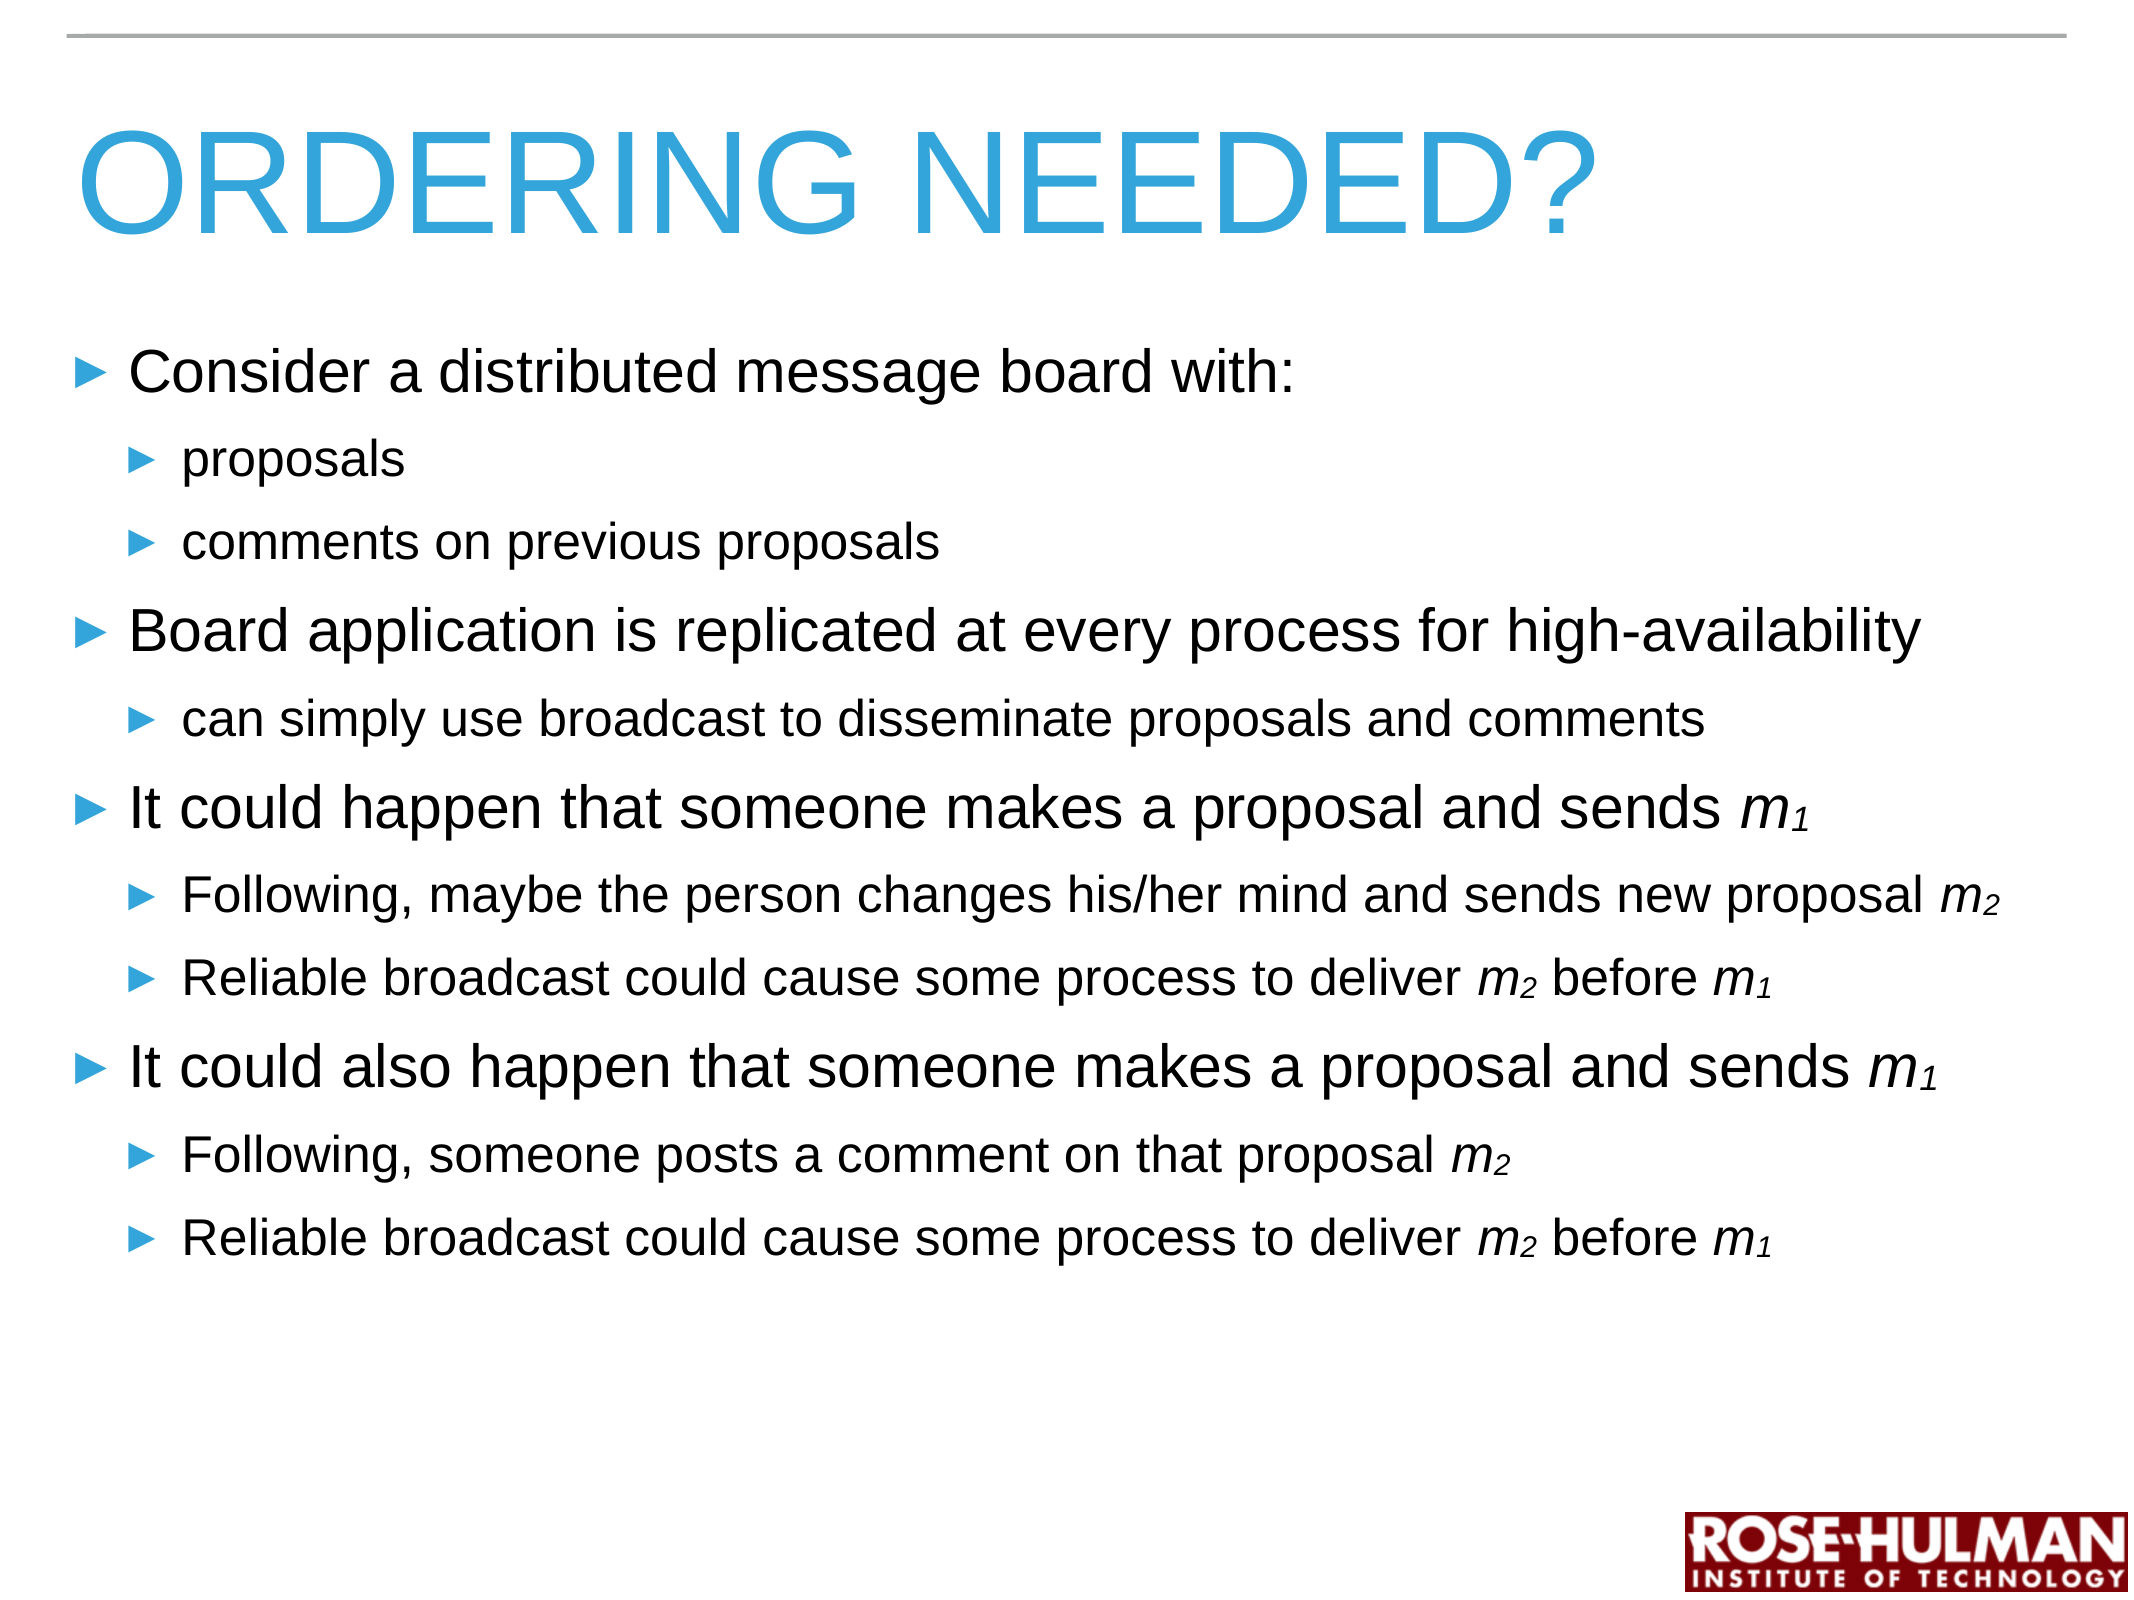

# ordering needed?
Consider a distributed message board with:
proposals
comments on previous proposals
Board application is replicated at every process for high-availability
can simply use broadcast to disseminate proposals and comments
It could happen that someone makes a proposal and sends m1
Following, maybe the person changes his/her mind and sends new proposal m2
Reliable broadcast could cause some process to deliver m2 before m1
It could also happen that someone makes a proposal and sends m1
Following, someone posts a comment on that proposal m2
Reliable broadcast could cause some process to deliver m2 before m1
45